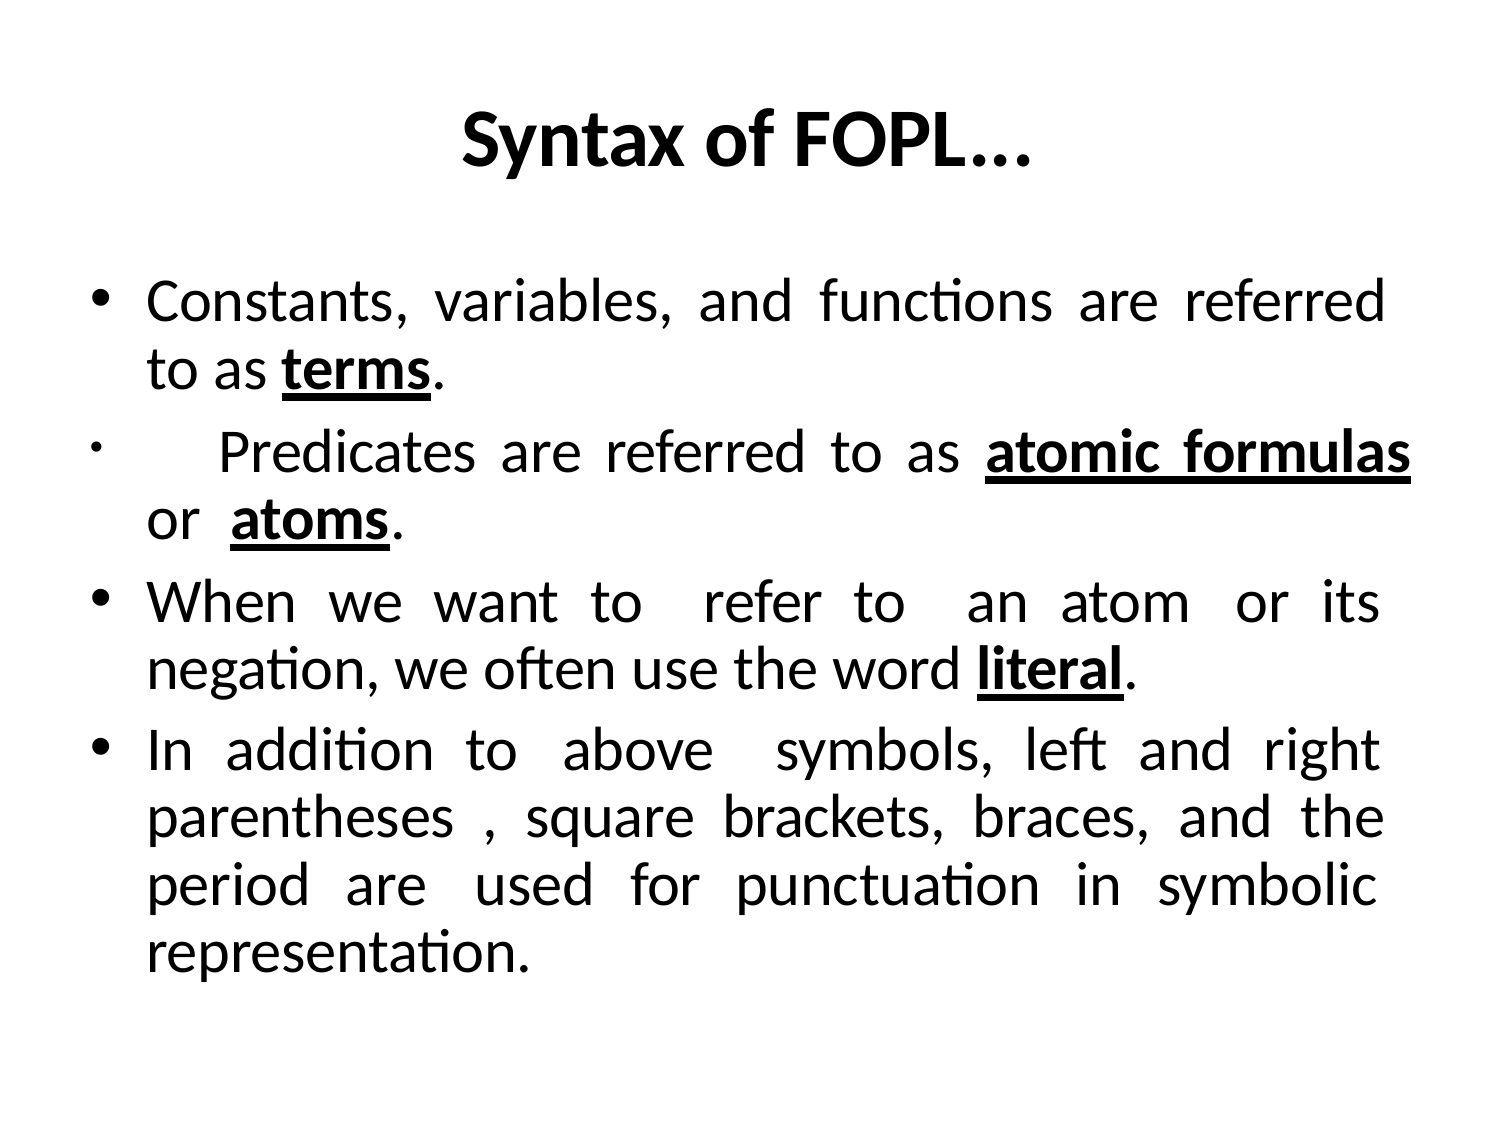

# Syntax of FOPL...
Constants, variables, and functions are referred  to as terms.
	Predicates are referred to as atomic formulas or  atoms.
When we want to  refer to  an atom or its  negation, we often use the word literal.
In addition to above  symbols, left and right  parentheses , square brackets, braces, and the  period are used for punctuation in symbolic  representation.